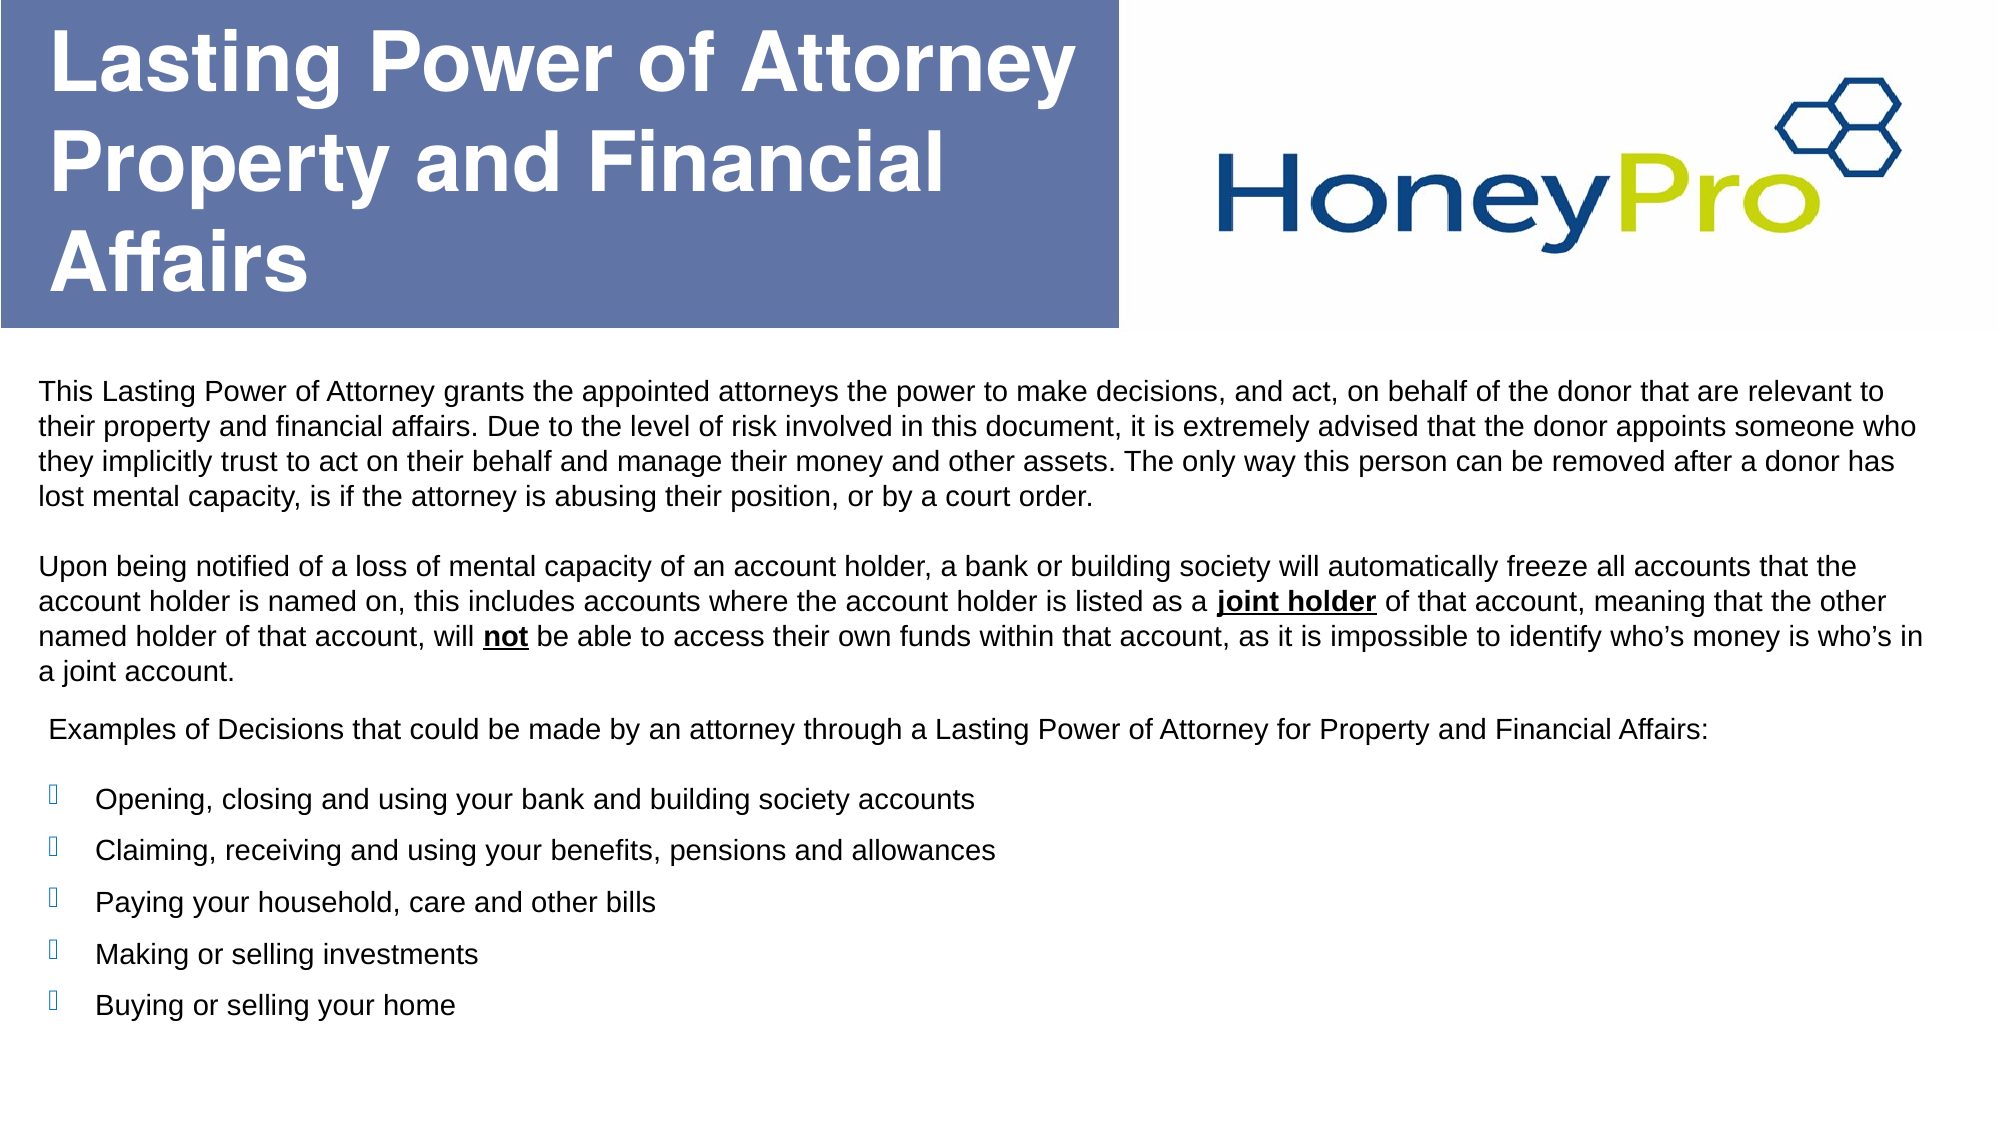

# Lasting Power of Attorney Property and Financial Affairs
This Lasting Power of Attorney grants the appointed attorneys the power to make decisions, and act, on behalf of the donor that are relevant to their property and financial affairs. Due to the level of risk involved in this document, it is extremely advised that the donor appoints someone who they implicitly trust to act on their behalf and manage their money and other assets. The only way this person can be removed after a donor has lost mental capacity, is if the attorney is abusing their position, or by a court order.

Upon being notified of a loss of mental capacity of an account holder, a bank or building society will automatically freeze all accounts that the account holder is named on, this includes accounts where the account holder is listed as a joint holder of that account, meaning that the other named holder of that account, will not be able to access their own funds within that account, as it is impossible to identify who’s money is who’s in a joint account.
Examples of Decisions that could be made by an attorney through a Lasting Power of Attorney for Property and Financial Affairs:

Opening, closing and using your bank and building society accounts
Claiming, receiving and using your benefits, pensions and allowances
Paying your household, care and other bills
Making or selling investments
Buying or selling your home